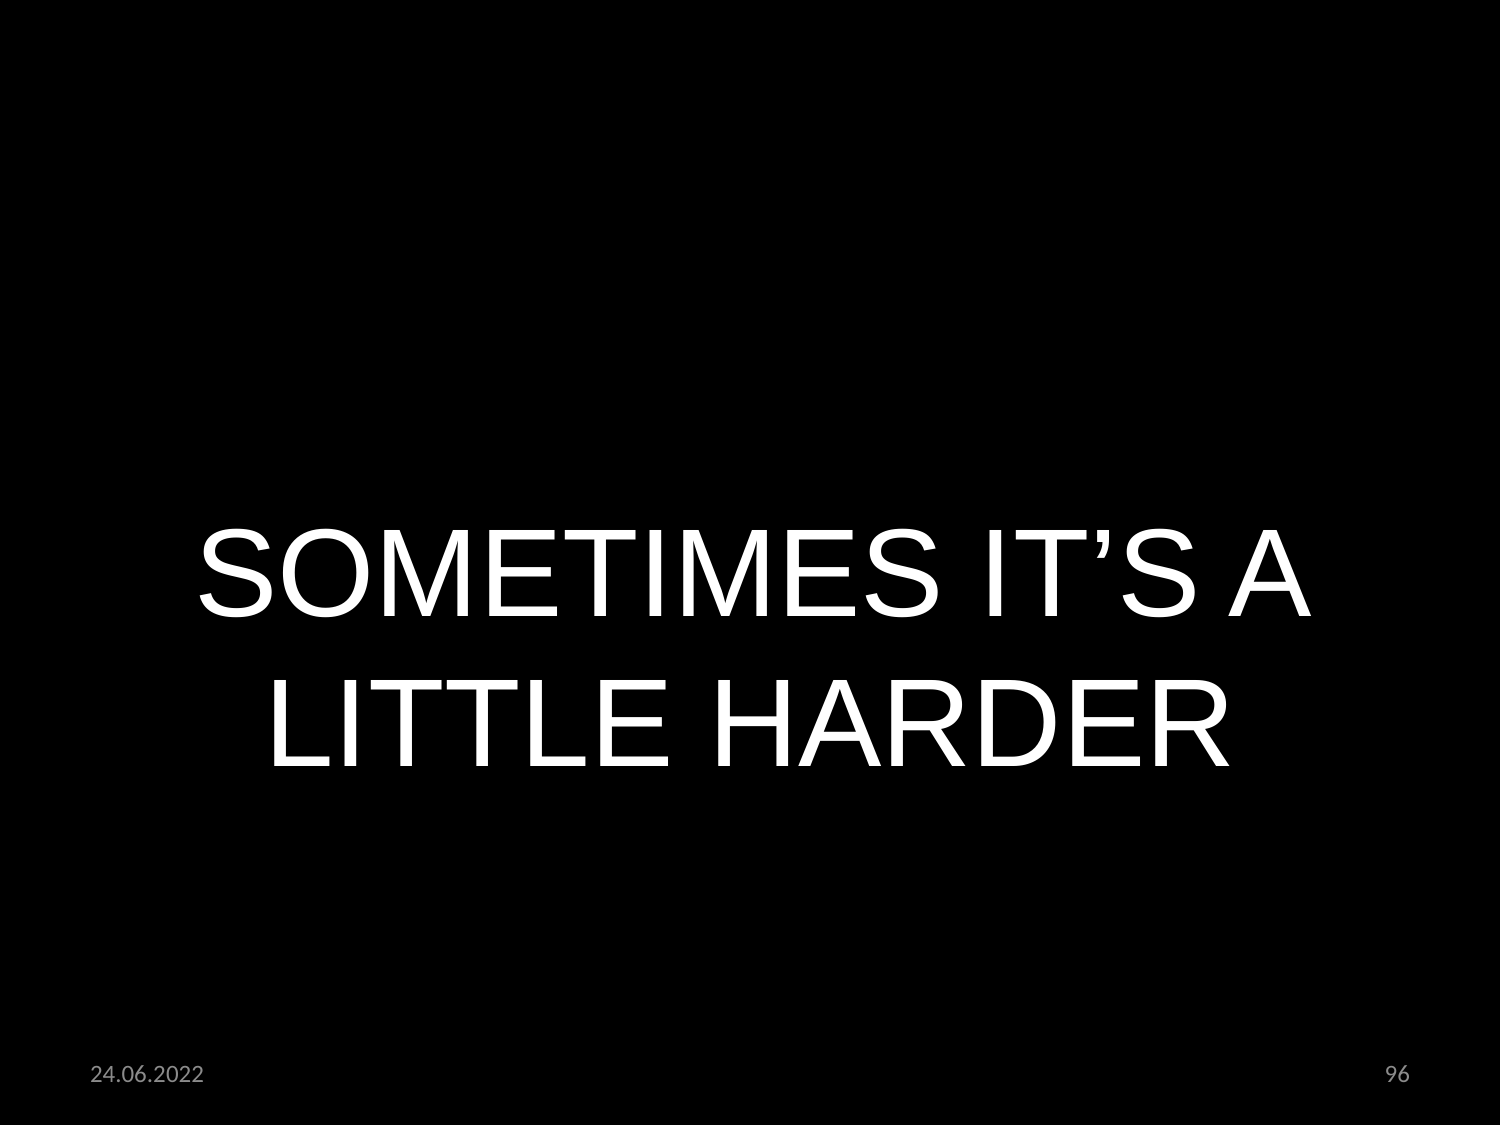

SOMETIMES IT’S A LITTLE HARDER
24.06.2022
96